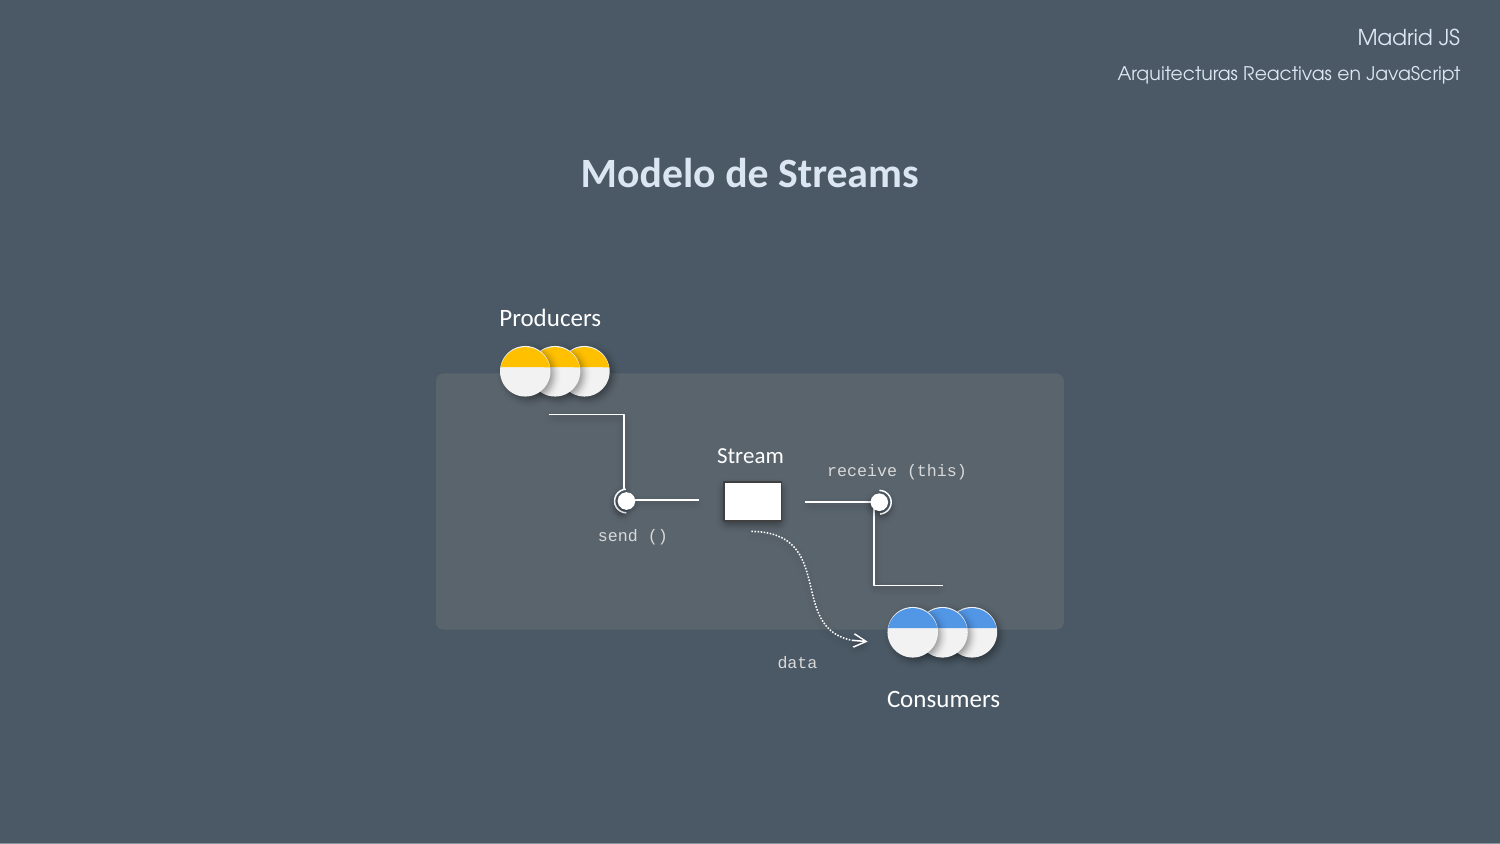

Modelo de Streams
Producers

Stream
receive (this)

send ()

data
Consumers